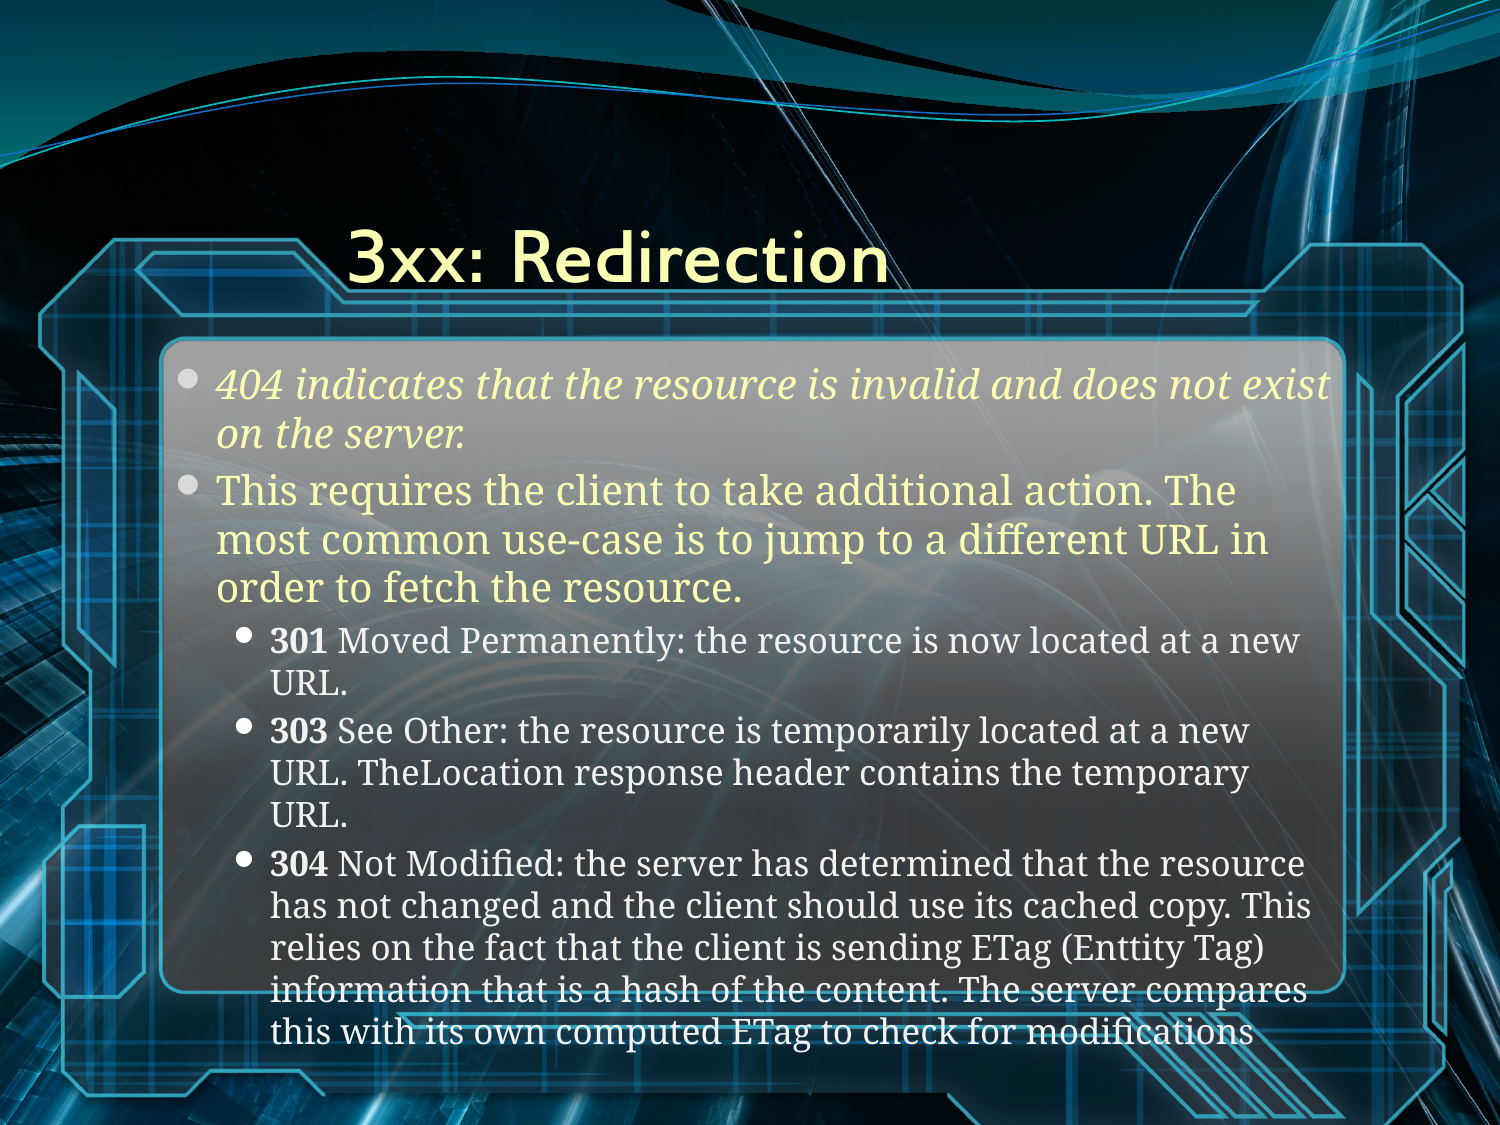

# 3xx: Redirection
404 indicates that the resource is invalid and does not exist on the server.
This requires the client to take additional action. The most common use-case is to jump to a different URL in order to fetch the resource.
301 Moved Permanently: the resource is now located at a new URL.
303 See Other: the resource is temporarily located at a new URL. TheLocation response header contains the temporary URL.
304 Not Modified: the server has determined that the resource has not changed and the client should use its cached copy. This relies on the fact that the client is sending ETag (Enttity Tag) information that is a hash of the content. The server compares this with its own computed ETag to check for modifications